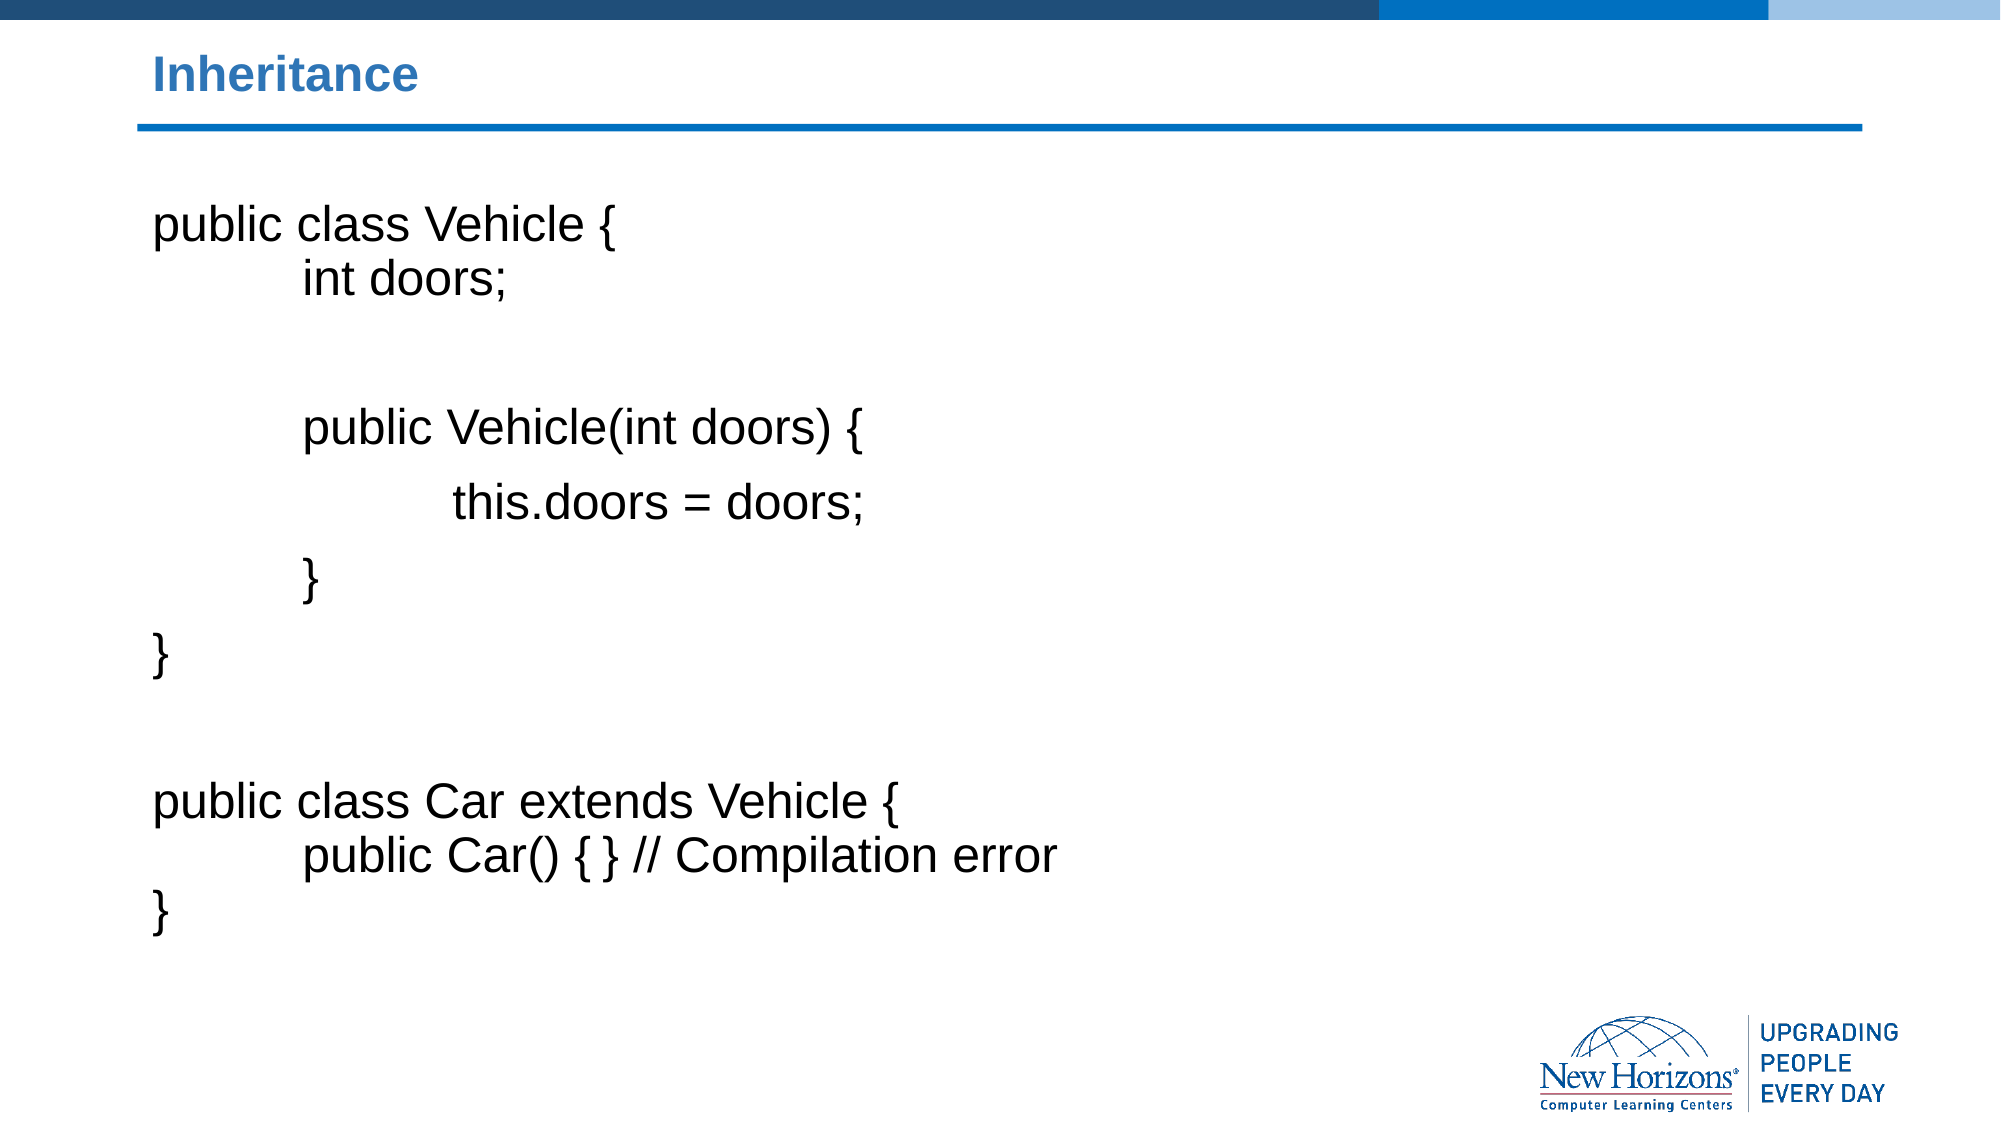

# Inheritance
public class Vehicle {
	int doors;

	public Vehicle(int doors) {
		this.doors = doors;
	}
}

public class Car extends Vehicle {
	public Car() {	} // Compilation error
}